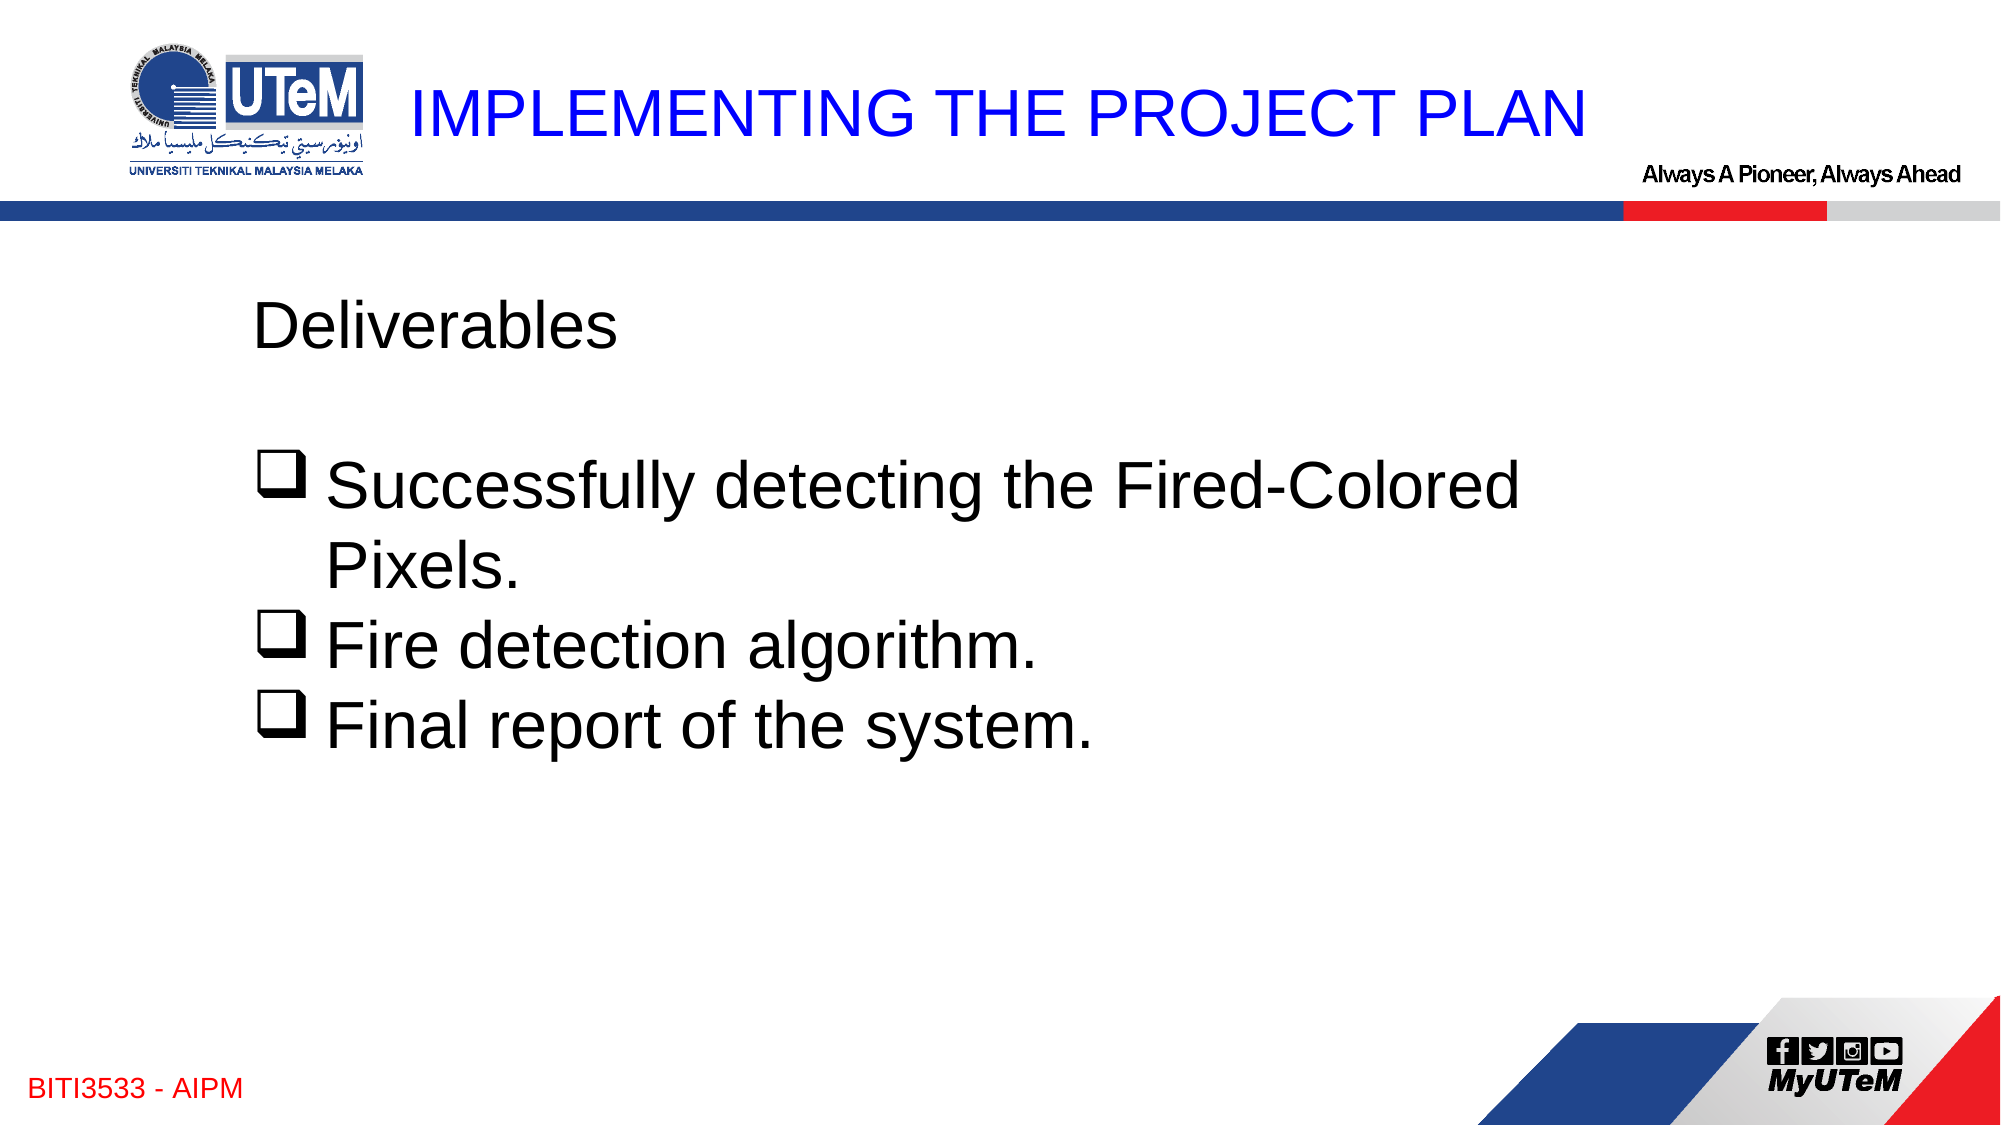

IMPLEMENTING THE PROJECT PLAN
Deliverables

Successfully detecting the Fired-Colored Pixels.
Fire detection algorithm.
Final report of the system.
BITI3533 - AIPM